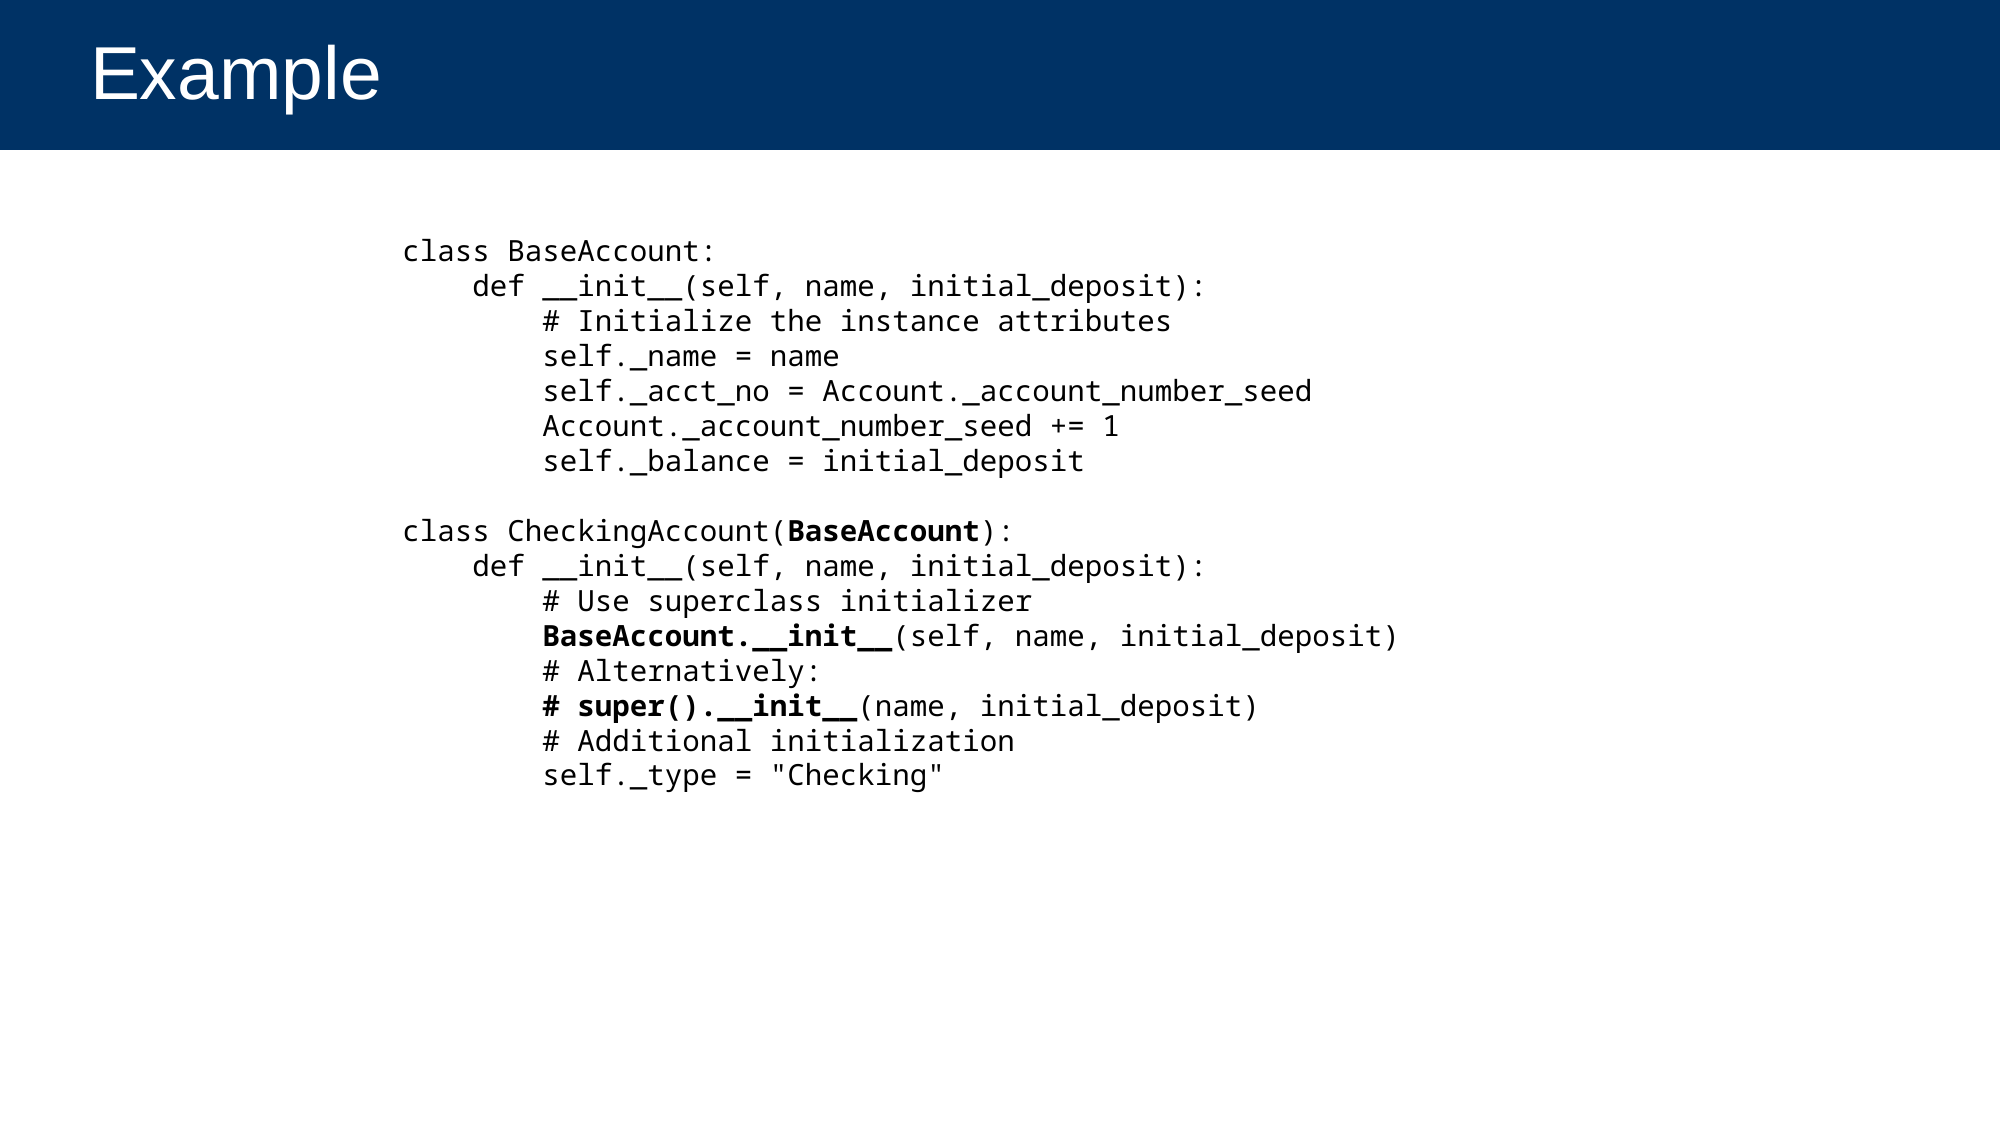

# Example
class BaseAccount:
    def __init__(self, name, initial_deposit):
        # Initialize the instance attributes
        self._name = name
        self._acct_no = Account._account_number_seed
        Account._account_number_seed += 1
        self._balance = initial_deposit

class CheckingAccount(BaseAccount):
    def __init__(self, name, initial_deposit):
        # Use superclass initializer
        BaseAccount.__init__(self, name, initial_deposit)
        # Alternatively:
        # super().__init__(name, initial_deposit)
        # Additional initialization
        self._type = "Checking"